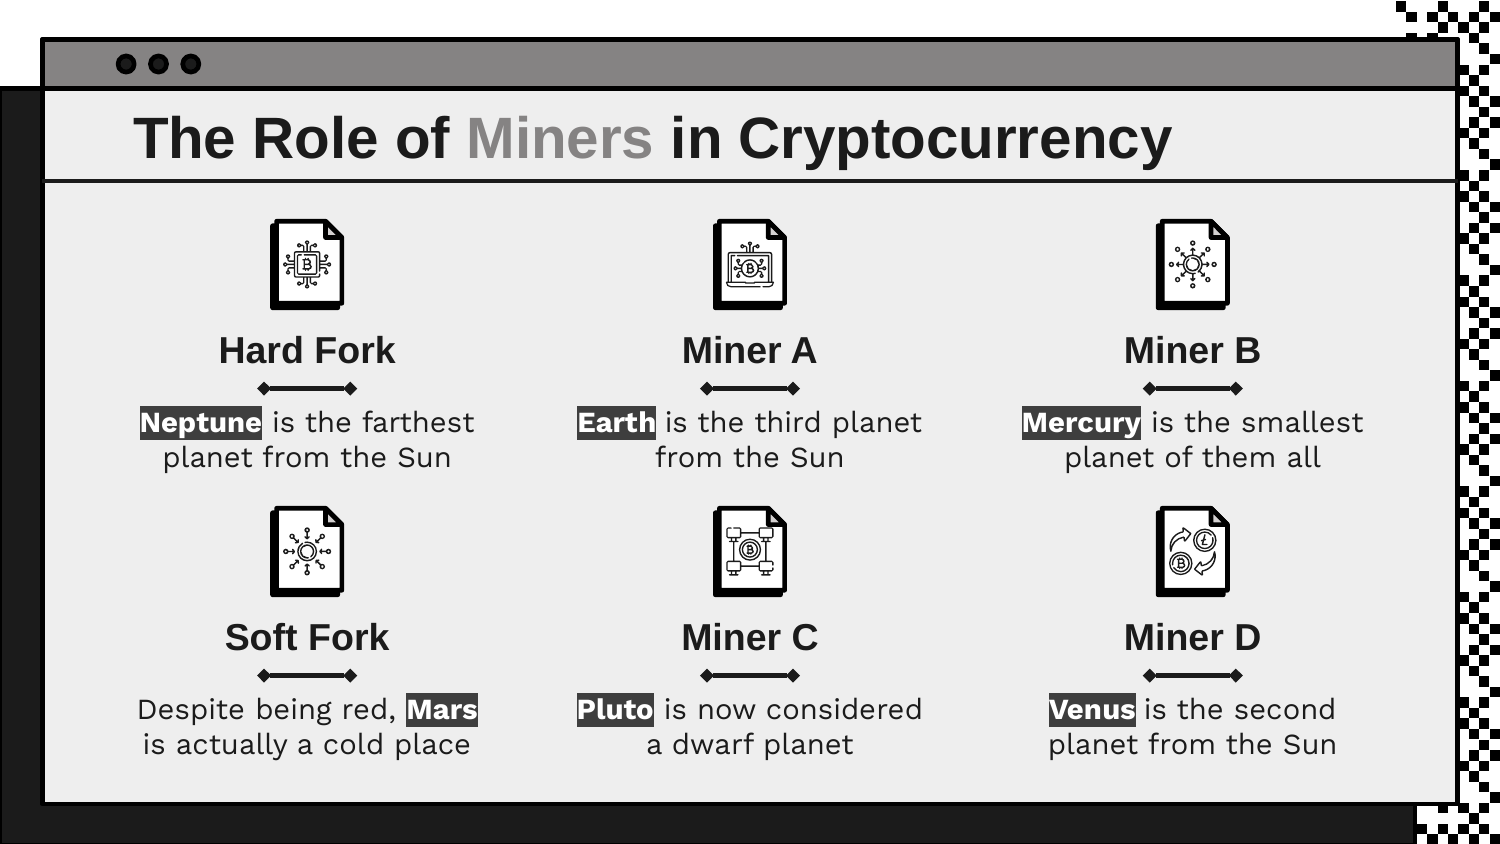

# The Role of Miners in Cryptocurrency

Hard Fork
Miner A
Miner B
Neptune is the farthest planet from the Sun
Earth is the third planet from the Sun
Mercury is the smallest planet of them all

Soft Fork
Miner C
Miner D
Despite being red, Mars is actually a cold place
Pluto is now considered a dwarf planet
Venus is the second planet from the Sun